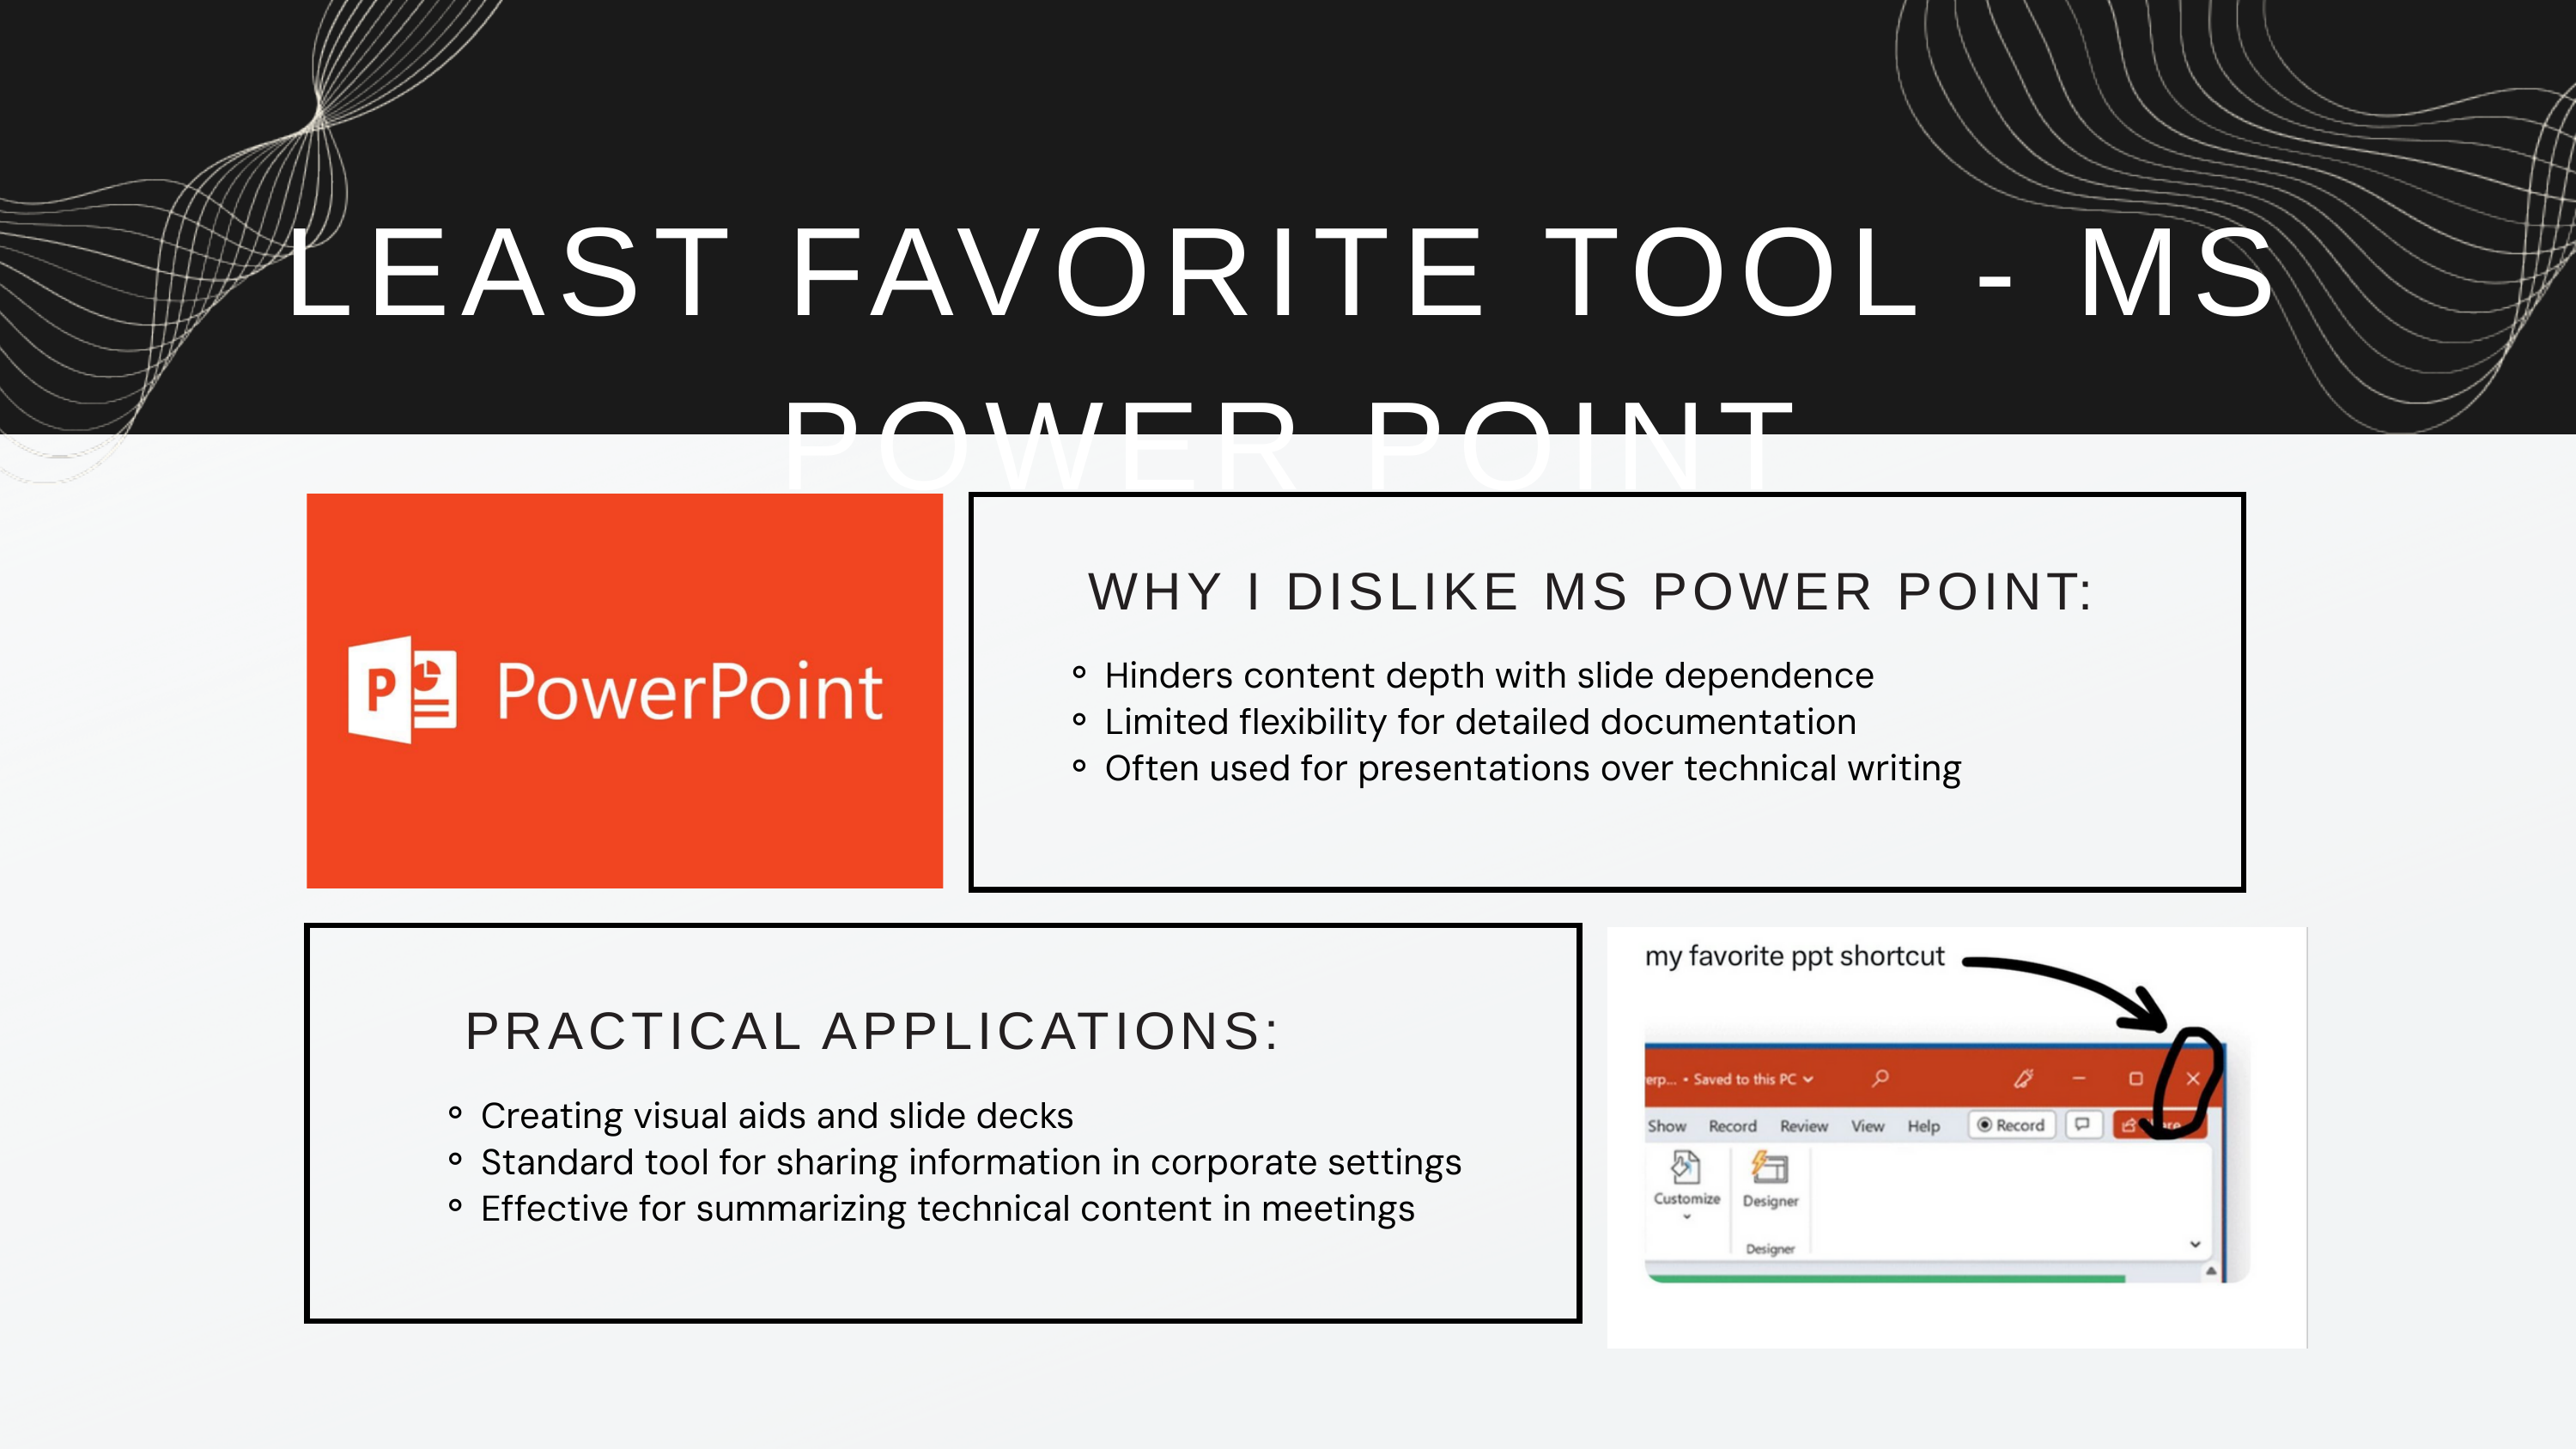

LEAST FAVORITE TOOL - MS POWER POINT

WHY I DISLIKE MS POWER POINT:
Hinders content depth with slide dependence
Limited flexibility for detailed documentation
Often used for presentations over technical writing

PRACTICAL APPLICATIONS:
Creating visual aids and slide decks
Standard tool for sharing information in corporate settings
Effective for summarizing technical content in meetings